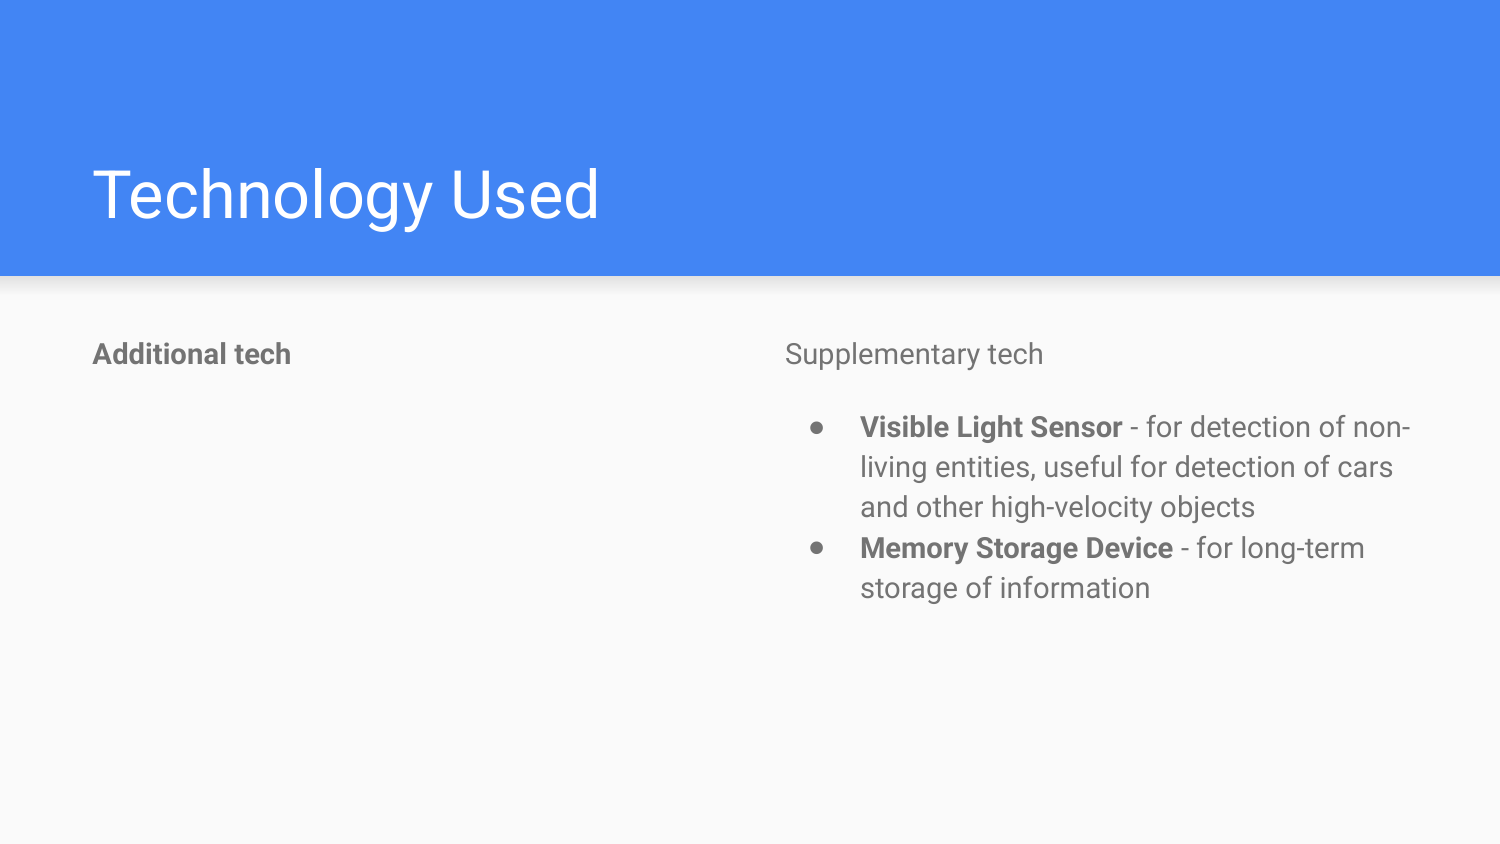

# Technology Used
Additional tech

Supplementary tech
Visible Light Sensor - for detection of non-living entities, useful for detection of cars and other high-velocity objects
Memory Storage Device - for long-term storage of information